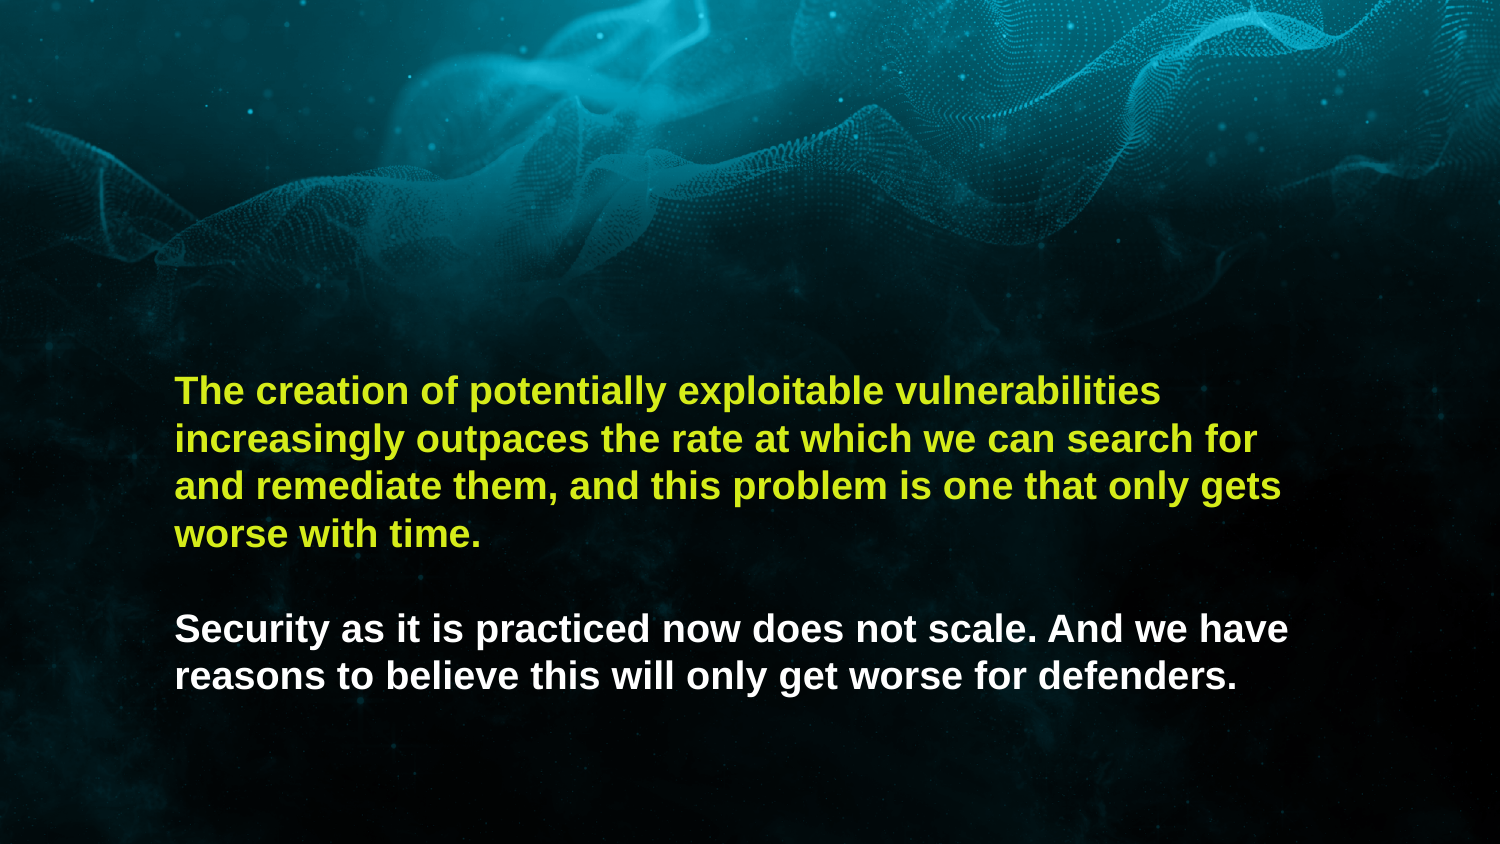

#
The creation of potentially exploitable vulnerabilities increasingly outpaces the rate at which we can search for and remediate them, and this problem is one that only gets worse with time.

Security as it is practiced now does not scale. And we have reasons to believe this will only get worse for defenders.